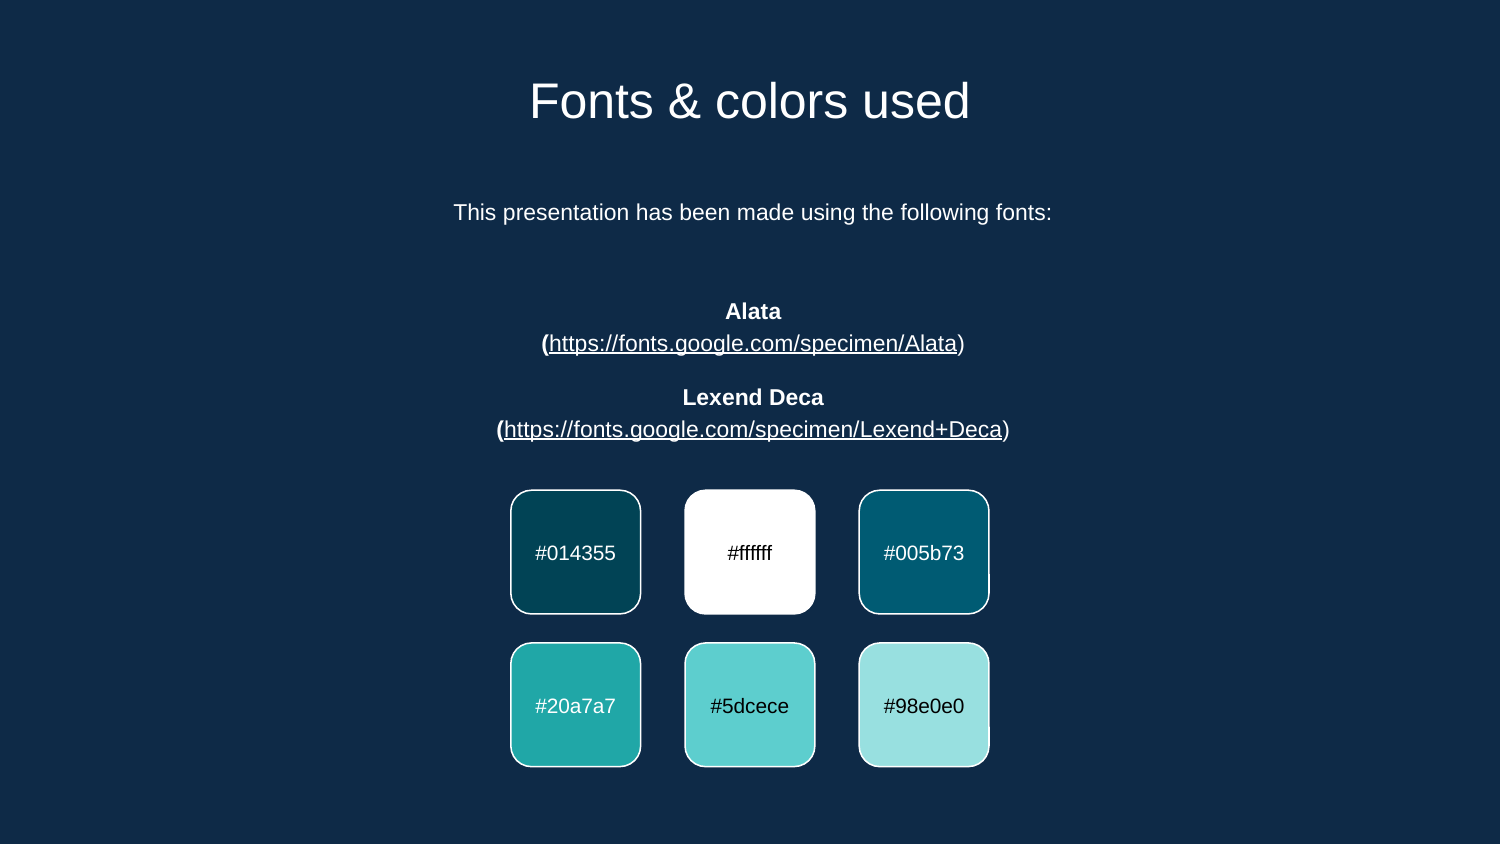

# Fonts & colors used
This presentation has been made using the following fonts:

Alata
(https://fonts.google.com/specimen/Alata)

Lexend Deca
(https://fonts.google.com/specimen/Lexend+Deca)

#014355
#ffffff
#005b73

#20a7a7
#5dcece
#98e0e0